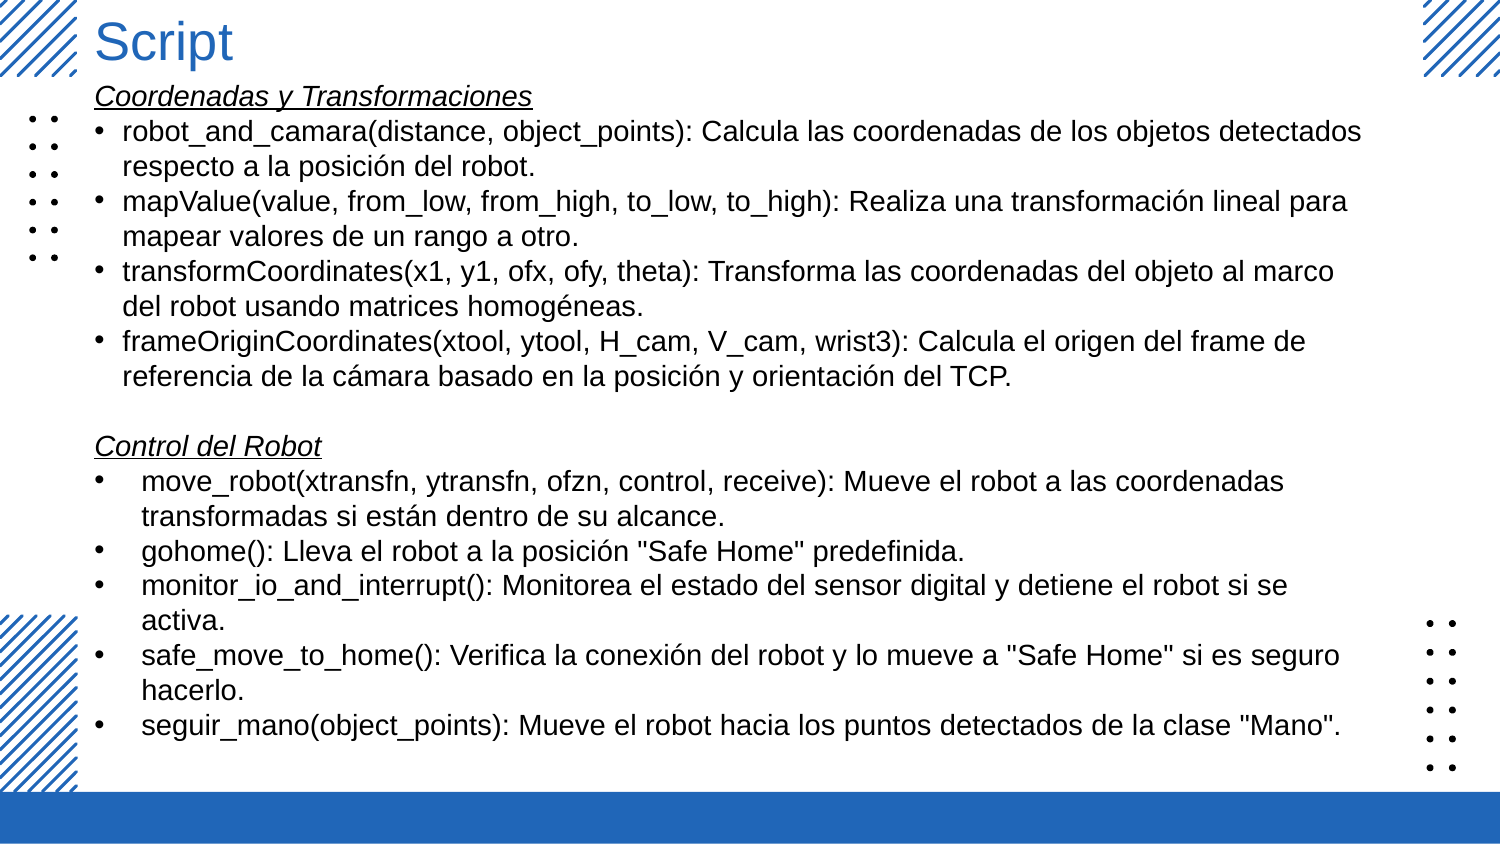

# Script
Coordenadas y Transformaciones
robot_and_camara(distance, object_points): Calcula las coordenadas de los objetos detectados respecto a la posición del robot.
mapValue(value, from_low, from_high, to_low, to_high): Realiza una transformación lineal para mapear valores de un rango a otro.
transformCoordinates(x1, y1, ofx, ofy, theta): Transforma las coordenadas del objeto al marco del robot usando matrices homogéneas.
frameOriginCoordinates(xtool, ytool, H_cam, V_cam, wrist3): Calcula el origen del frame de referencia de la cámara basado en la posición y orientación del TCP.

Control del Robot
move_robot(xtransfn, ytransfn, ofzn, control, receive): Mueve el robot a las coordenadas transformadas si están dentro de su alcance.
gohome(): Lleva el robot a la posición "Safe Home" predefinida.
monitor_io_and_interrupt(): Monitorea el estado del sensor digital y detiene el robot si se activa.
safe_move_to_home(): Verifica la conexión del robot y lo mueve a "Safe Home" si es seguro hacerlo.
seguir_mano(object_points): Mueve el robot hacia los puntos detectados de la clase "Mano".